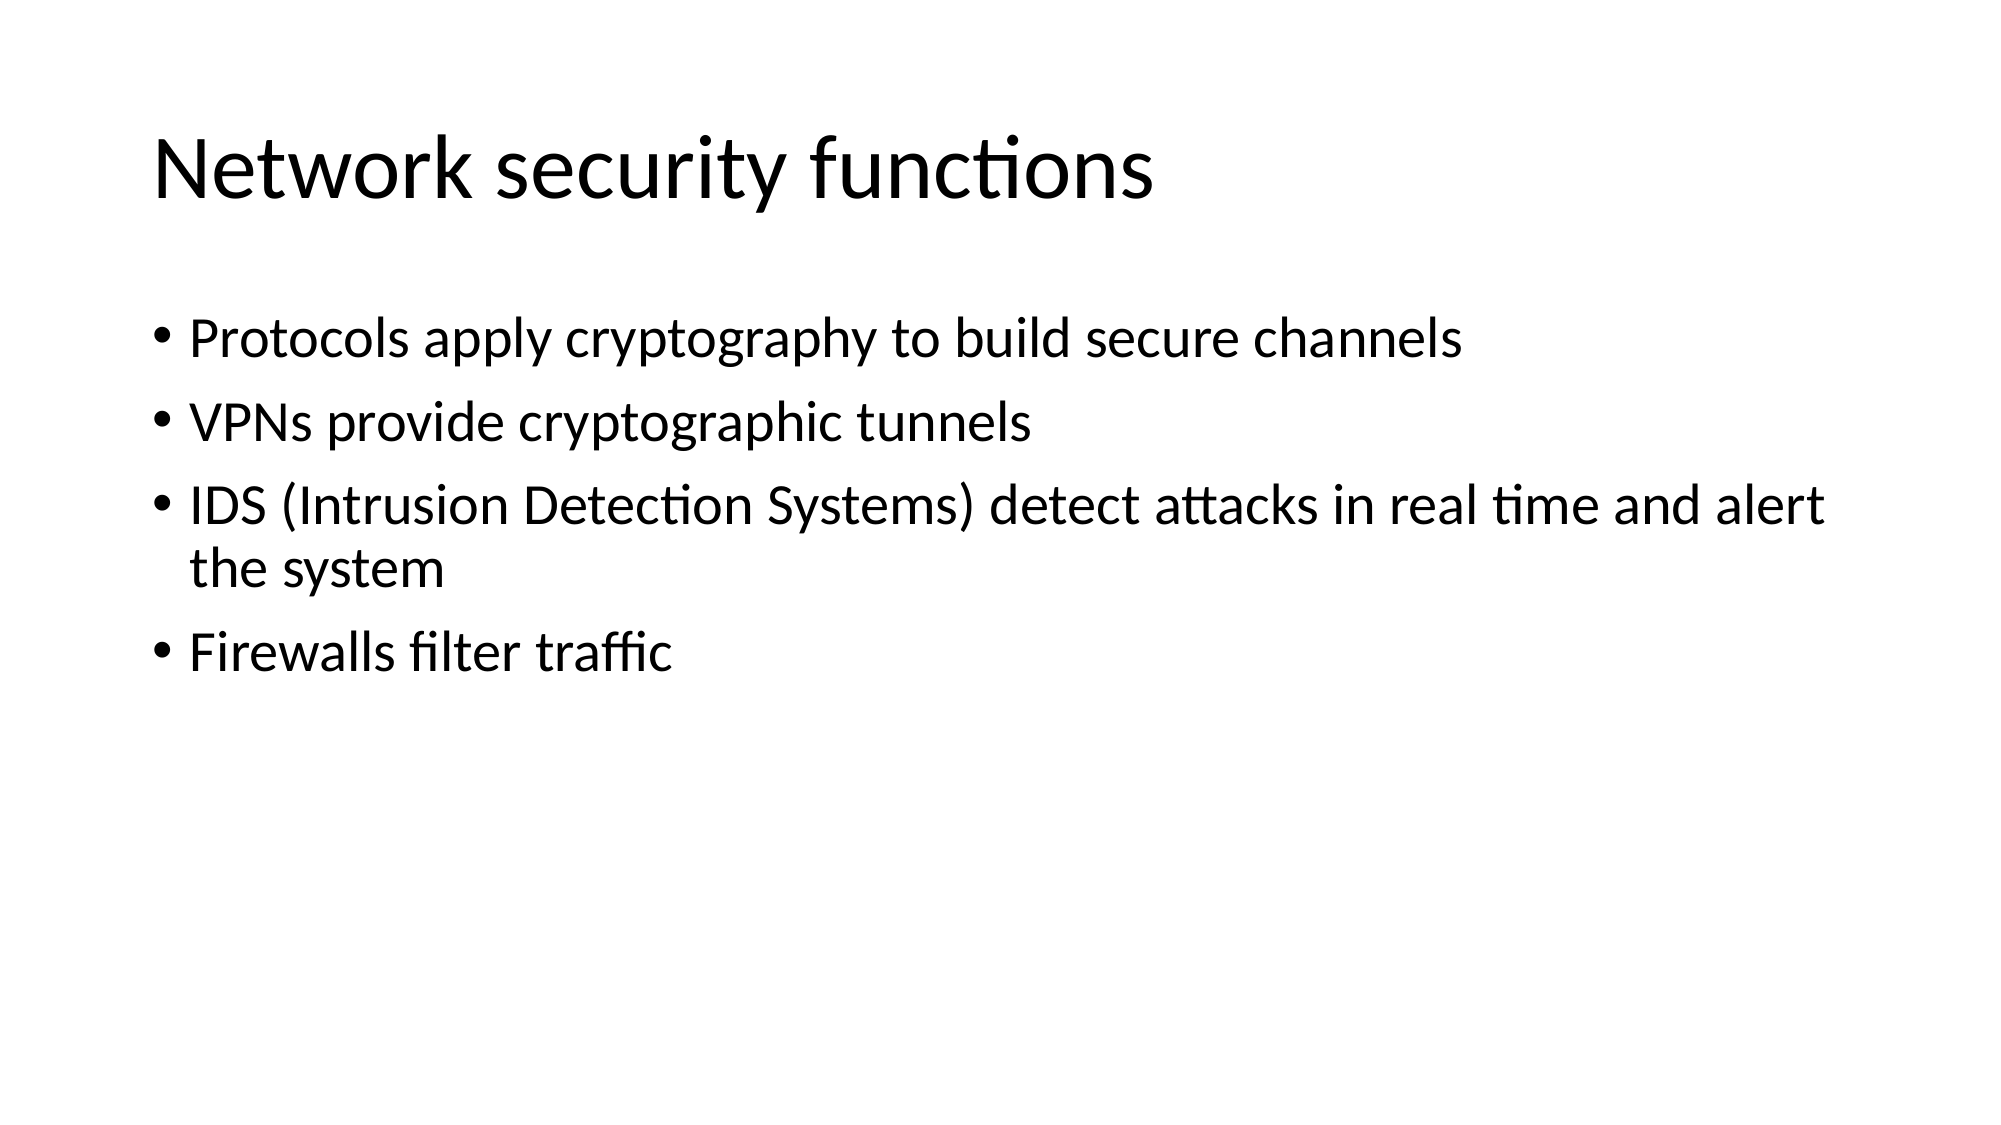

# Network security functions
Protocols apply cryptography to build secure channels
VPNs provide cryptographic tunnels
IDS (Intrusion Detection Systems) detect attacks in real time and alert the system
Firewalls filter traffic